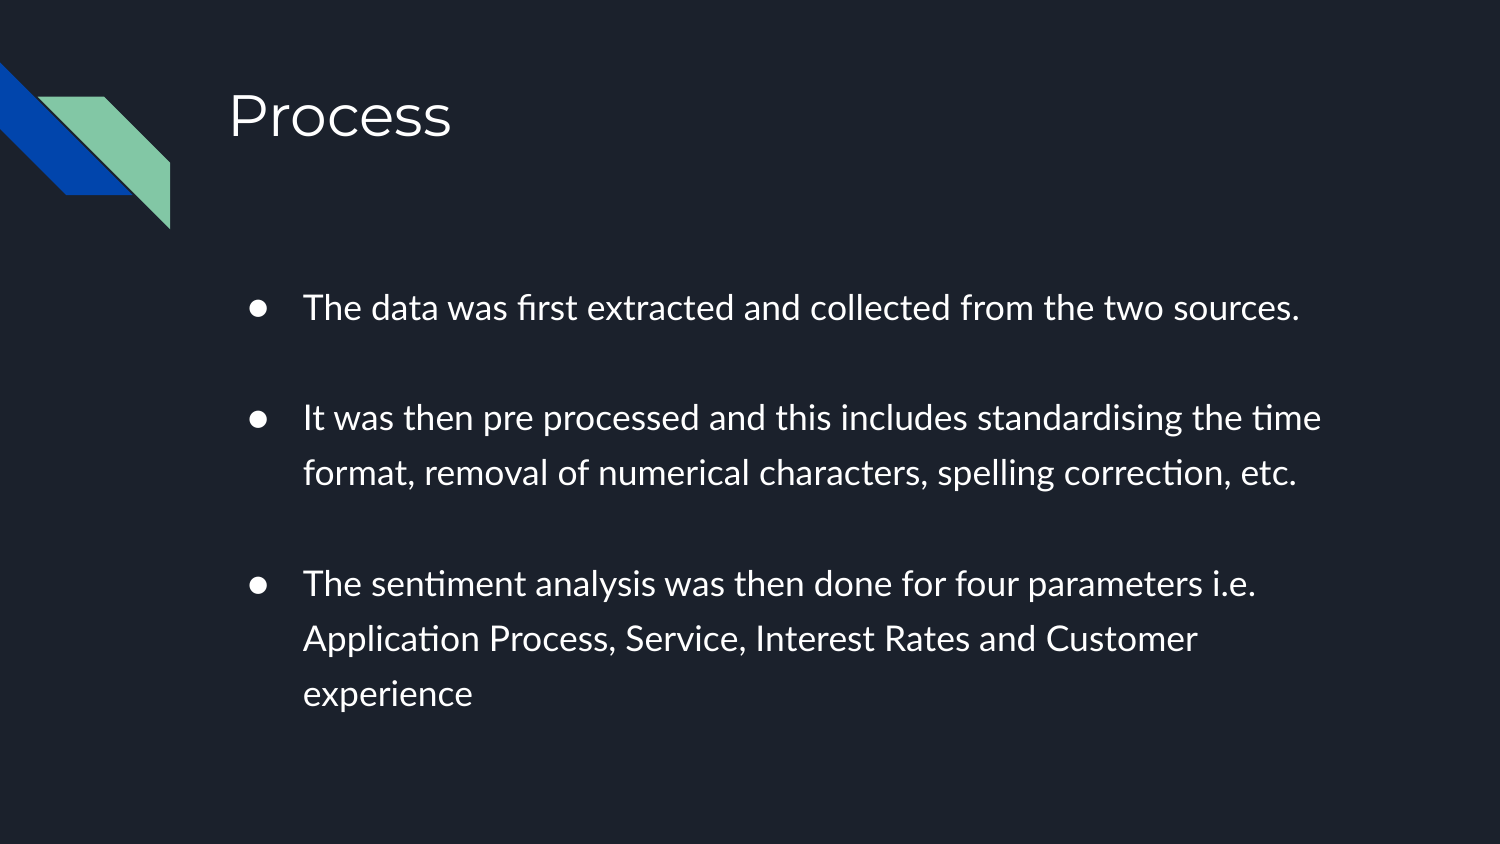

# Process
The data was first extracted and collected from the two sources.

It was then pre processed and this includes standardising the time format, removal of numerical characters, spelling correction, etc.

The sentiment analysis was then done for four parameters i.e. Application Process, Service, Interest Rates and Customer experience